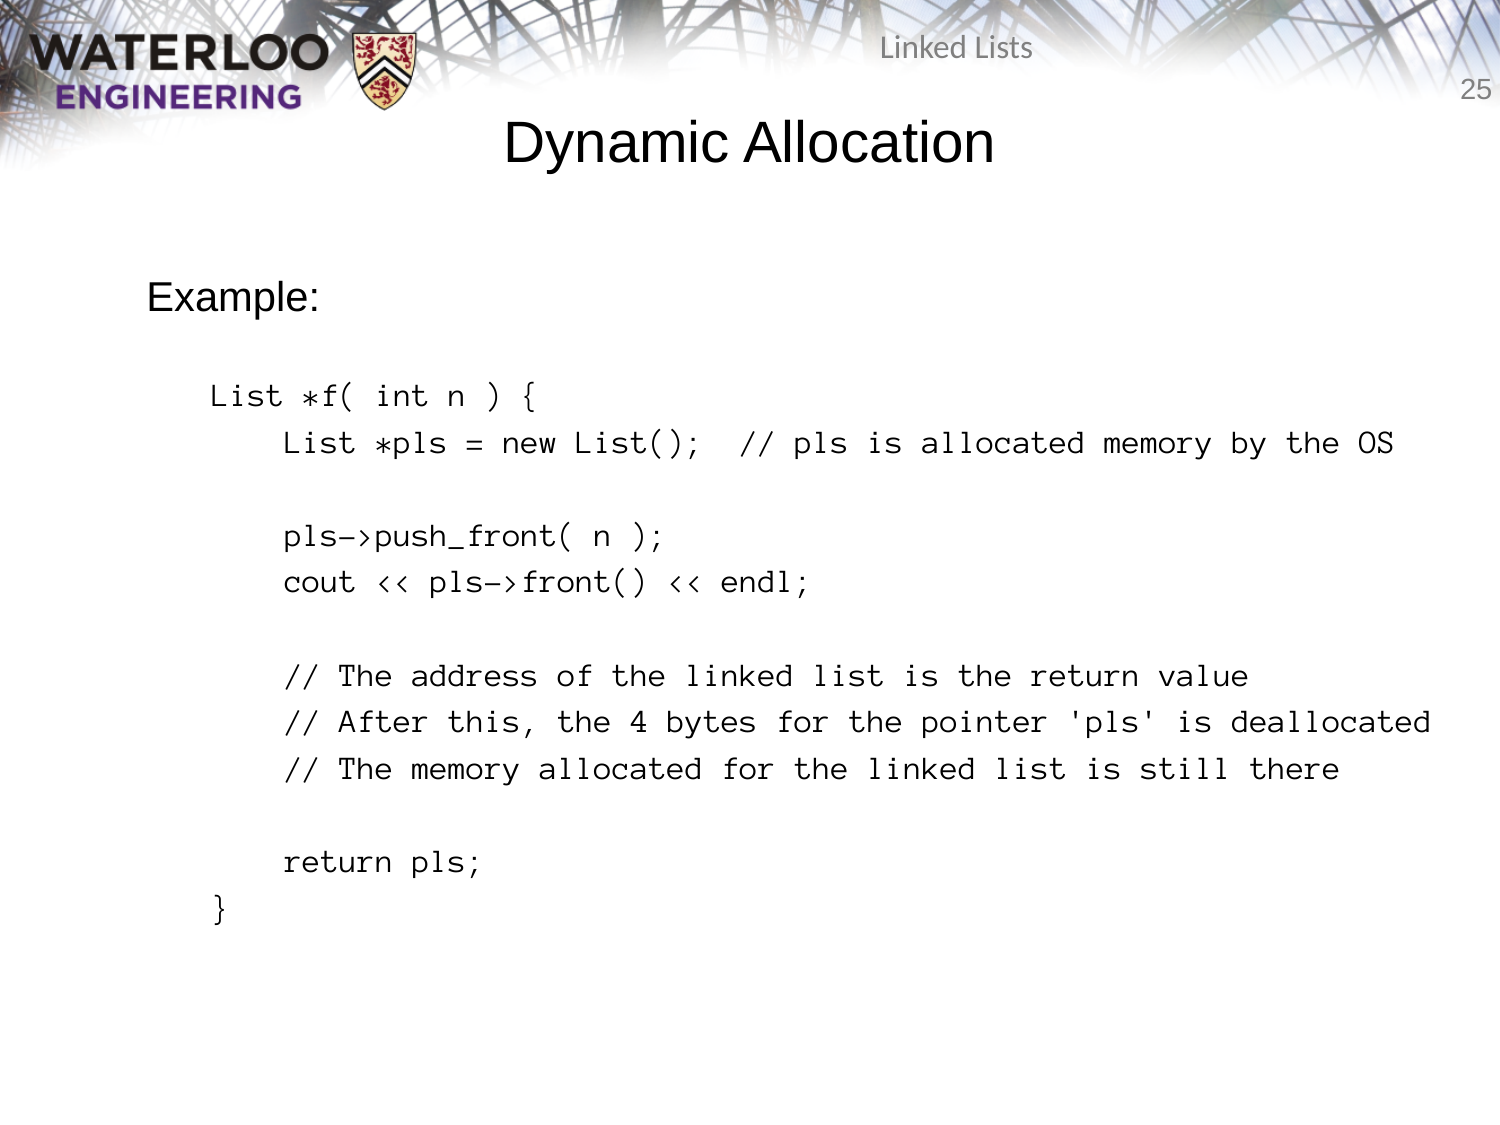

# Dynamic Allocation
	Example:

	List *f( int n ) {
	    List *pls = new List();  // pls is allocated memory by the OS

	    pls->push_front( n );
	    cout << pls->front() << endl;

	    // The address of the linked list is the return value
	    // After this, the 4 bytes for the pointer 'pls' is deallocated
	    // The memory allocated for the linked list is still there

	    return pls;
	}